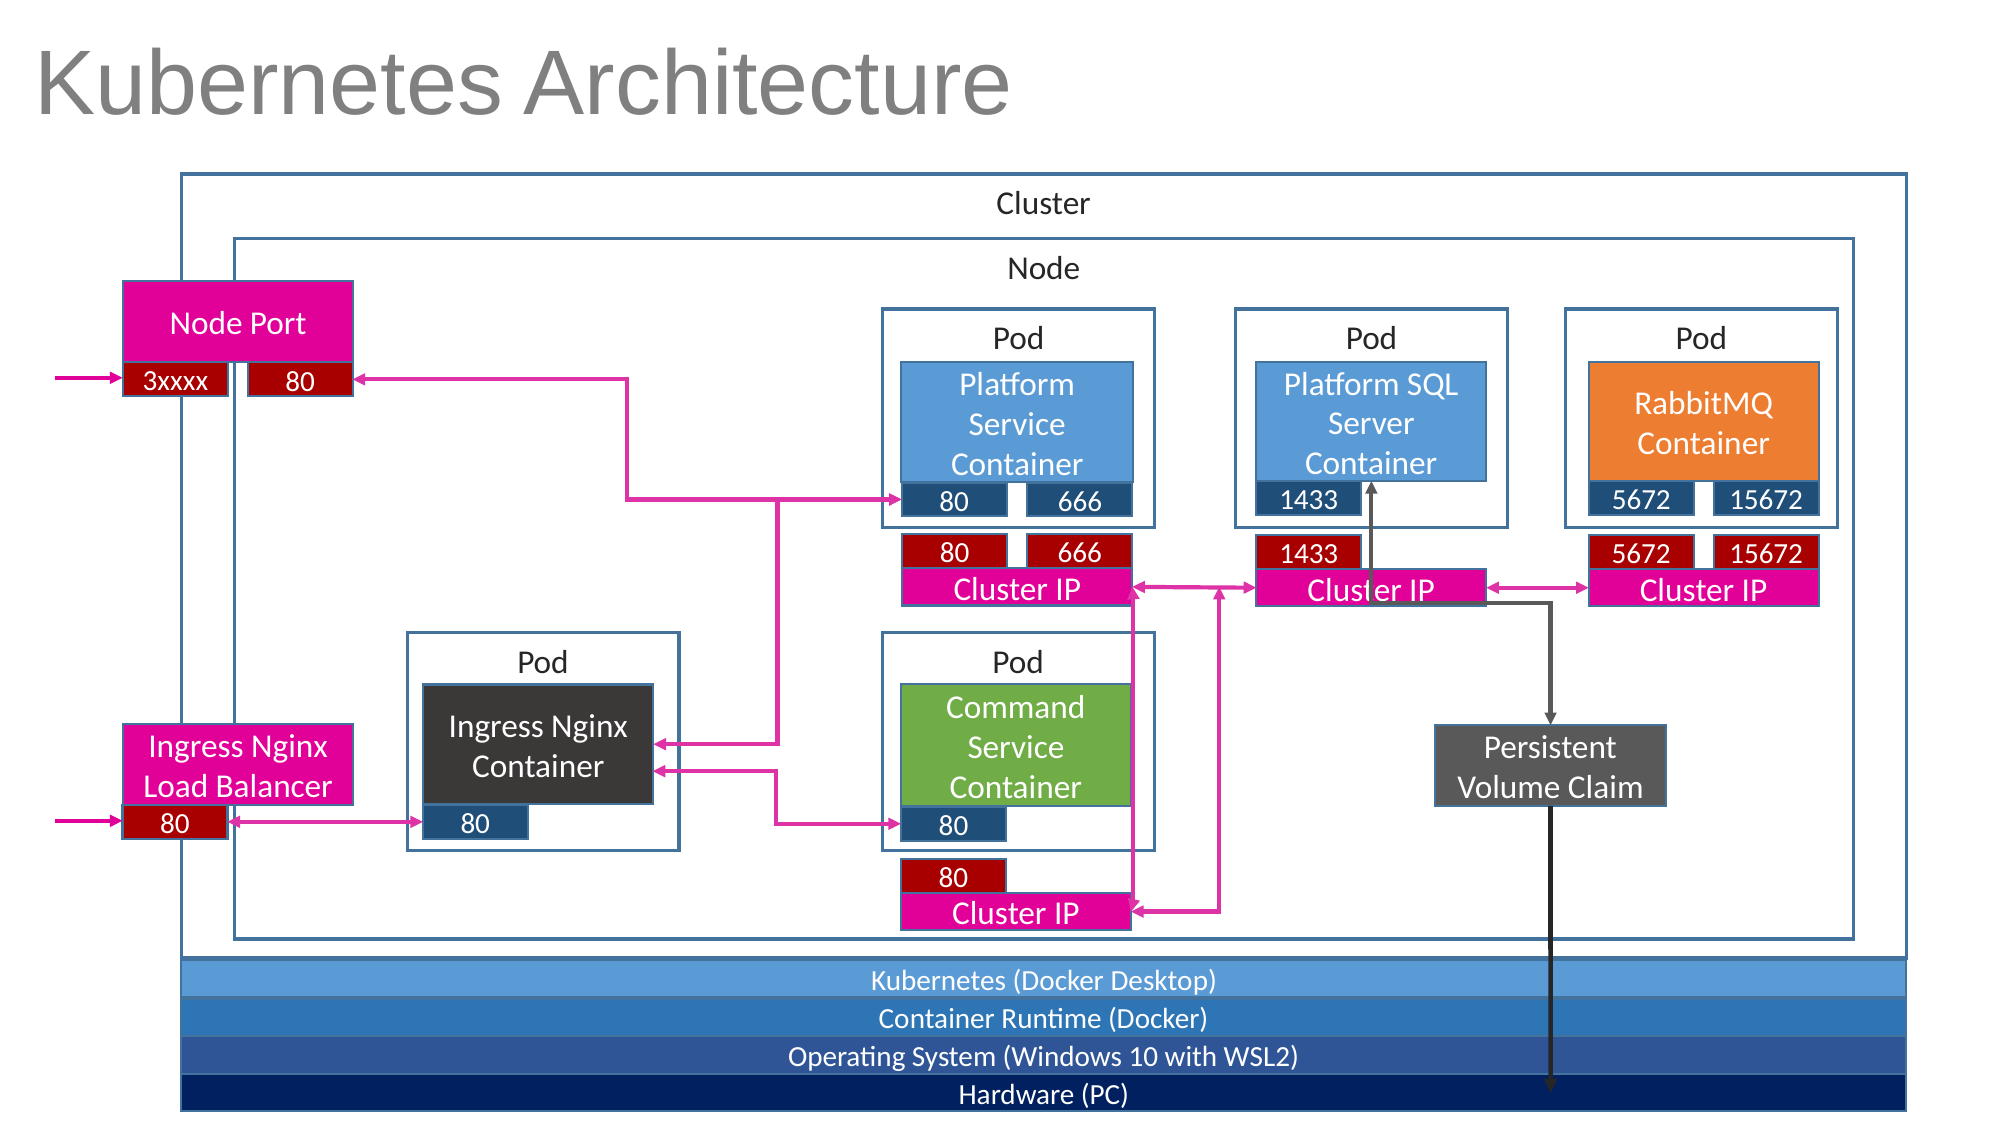

# Kubernetes Architecture
Cluster
Node
Node Port
Pod
Pod
Pod
3xxxx
Platform
Service
Container
Platform SQL Server
Container
RabbitMQ
Container
80
5672
15672
1433
80
666
80
666
1433
5672
15672
Cluster IP
Cluster IP
Cluster IP
Pod
Pod
Command Service
Container
Ingress Nginx
Container
Ingress Nginx
Load Balancer
Persistent Volume Claim
80
80
80
80
Cluster IP
Kubernetes (Docker Desktop)
Container Runtime (Docker)
Operating System (Windows 10 with WSL2)
Hardware (PC)